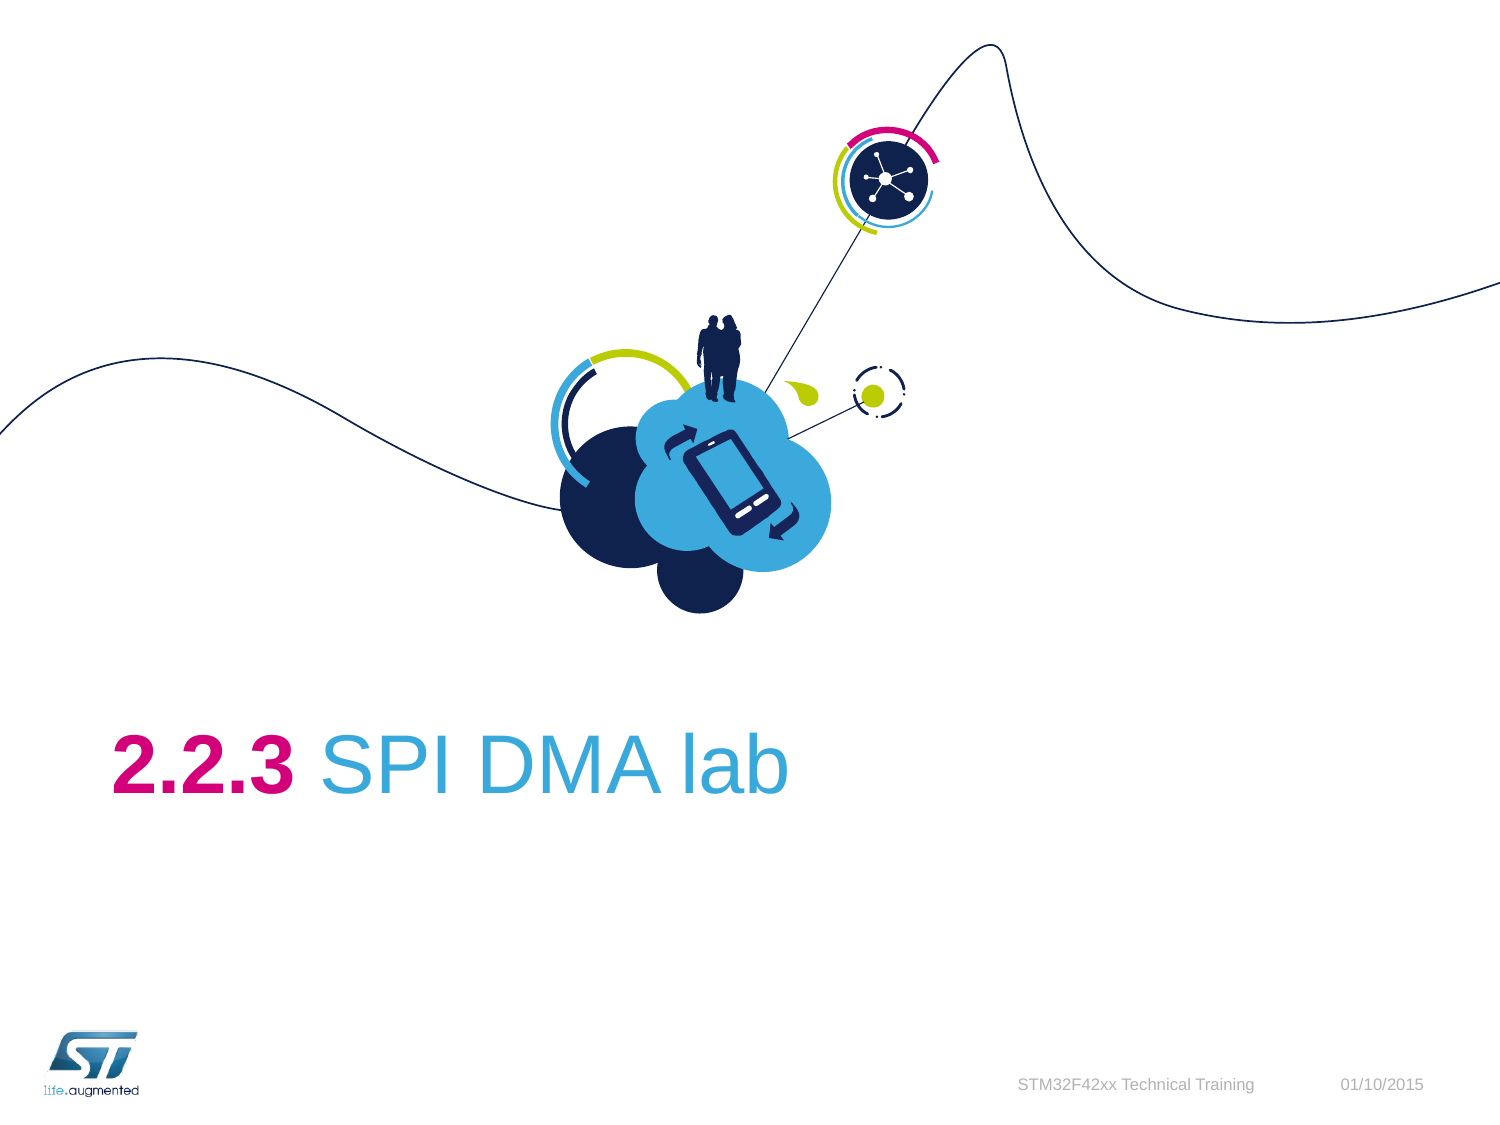

# 2.2.3 SPI DMA lab
STM32F42xx Technical Training
01/10/2015